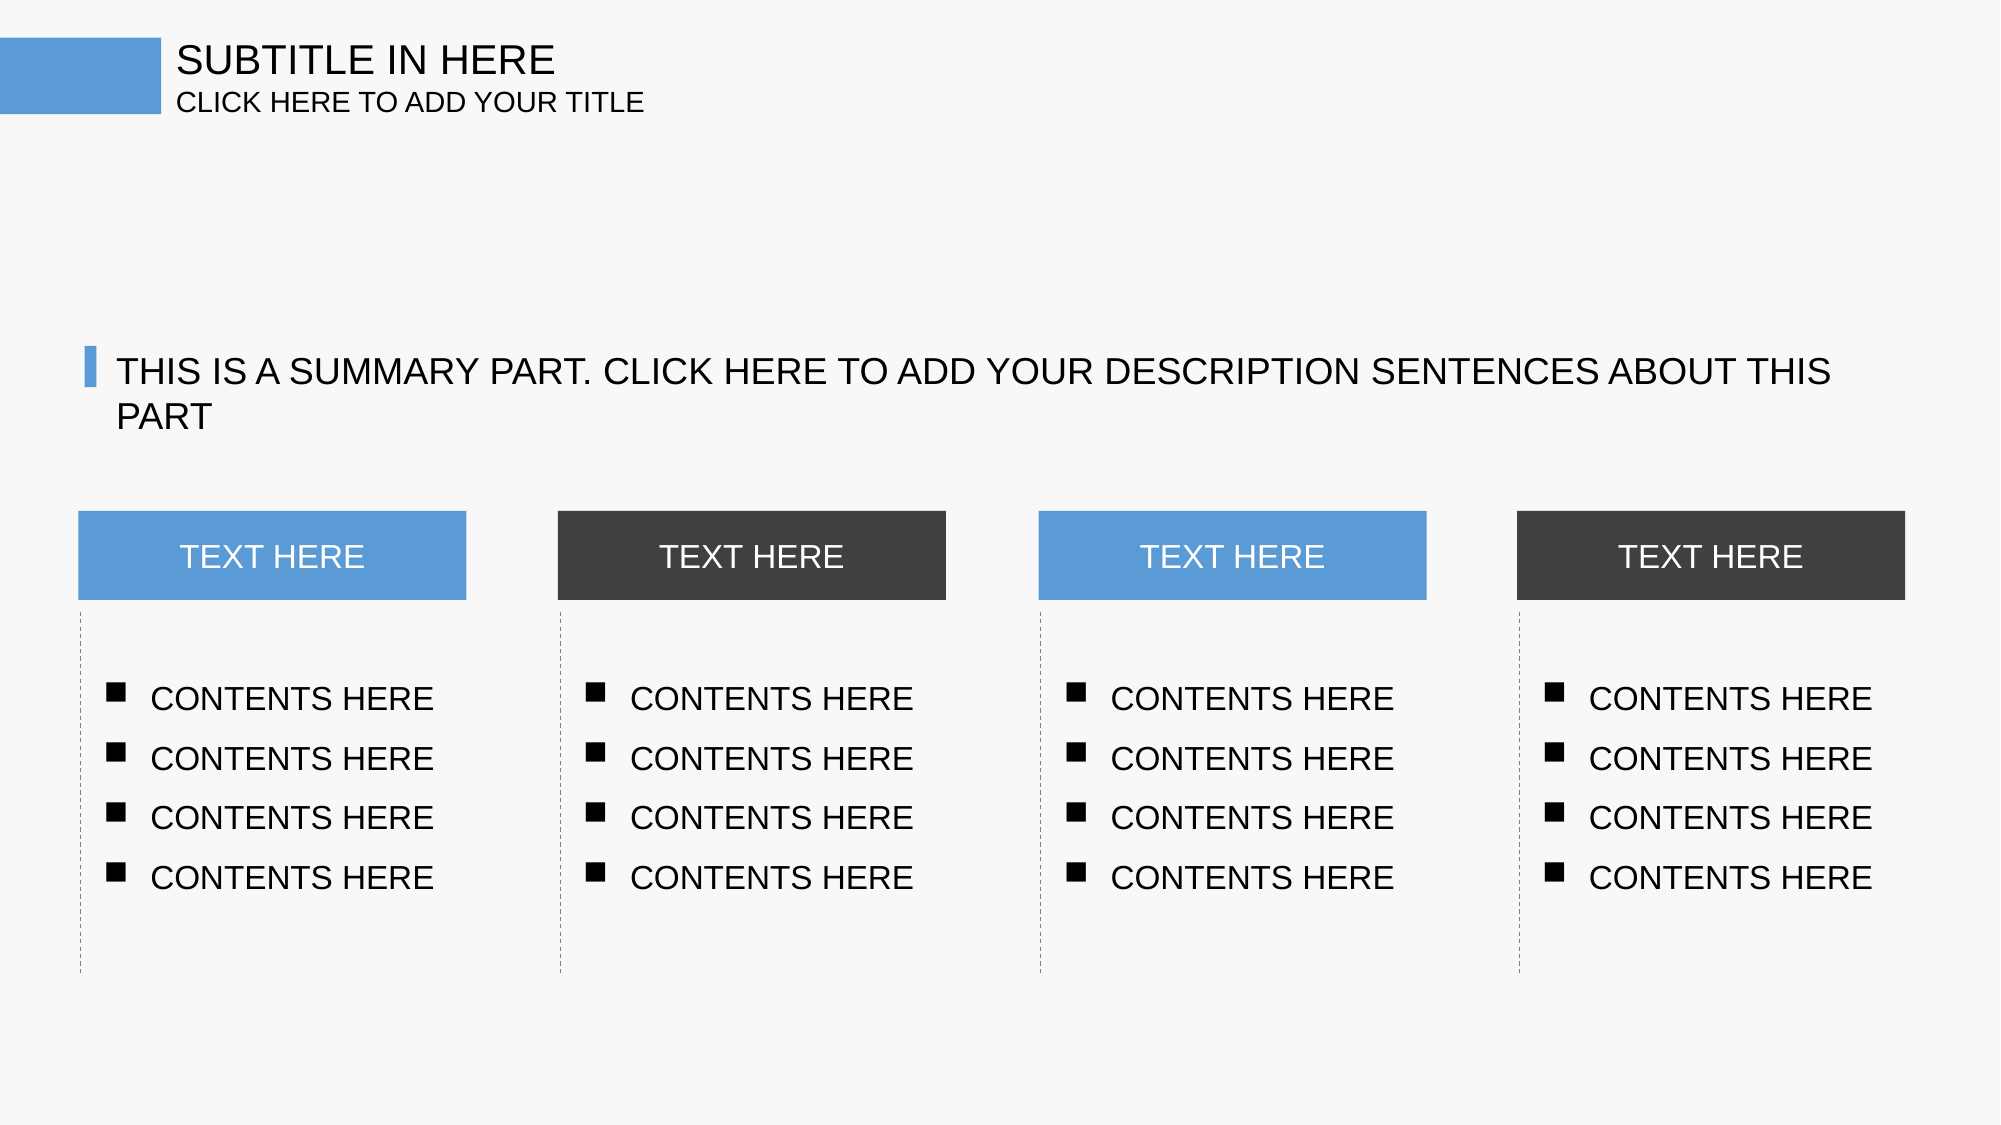

SUBTITLE IN HERE
CLICK HERE TO ADD YOUR TITLE

THIS IS A SUMMARY PART. CLICK HERE TO ADD YOUR DESCRIPTION SENTENCES ABOUT THIS PART

TEXT HERE
TEXT HERE
TEXT HERE
TEXT HERE
CONTENTS HERE
CONTENTS HERE
CONTENTS HERE
CONTENTS HERE
CONTENTS HERE
CONTENTS HERE
CONTENTS HERE
CONTENTS HERE
CONTENTS HERE
CONTENTS HERE
CONTENTS HERE
CONTENTS HERE
CONTENTS HERE
CONTENTS HERE
CONTENTS HERE
CONTENTS HERE